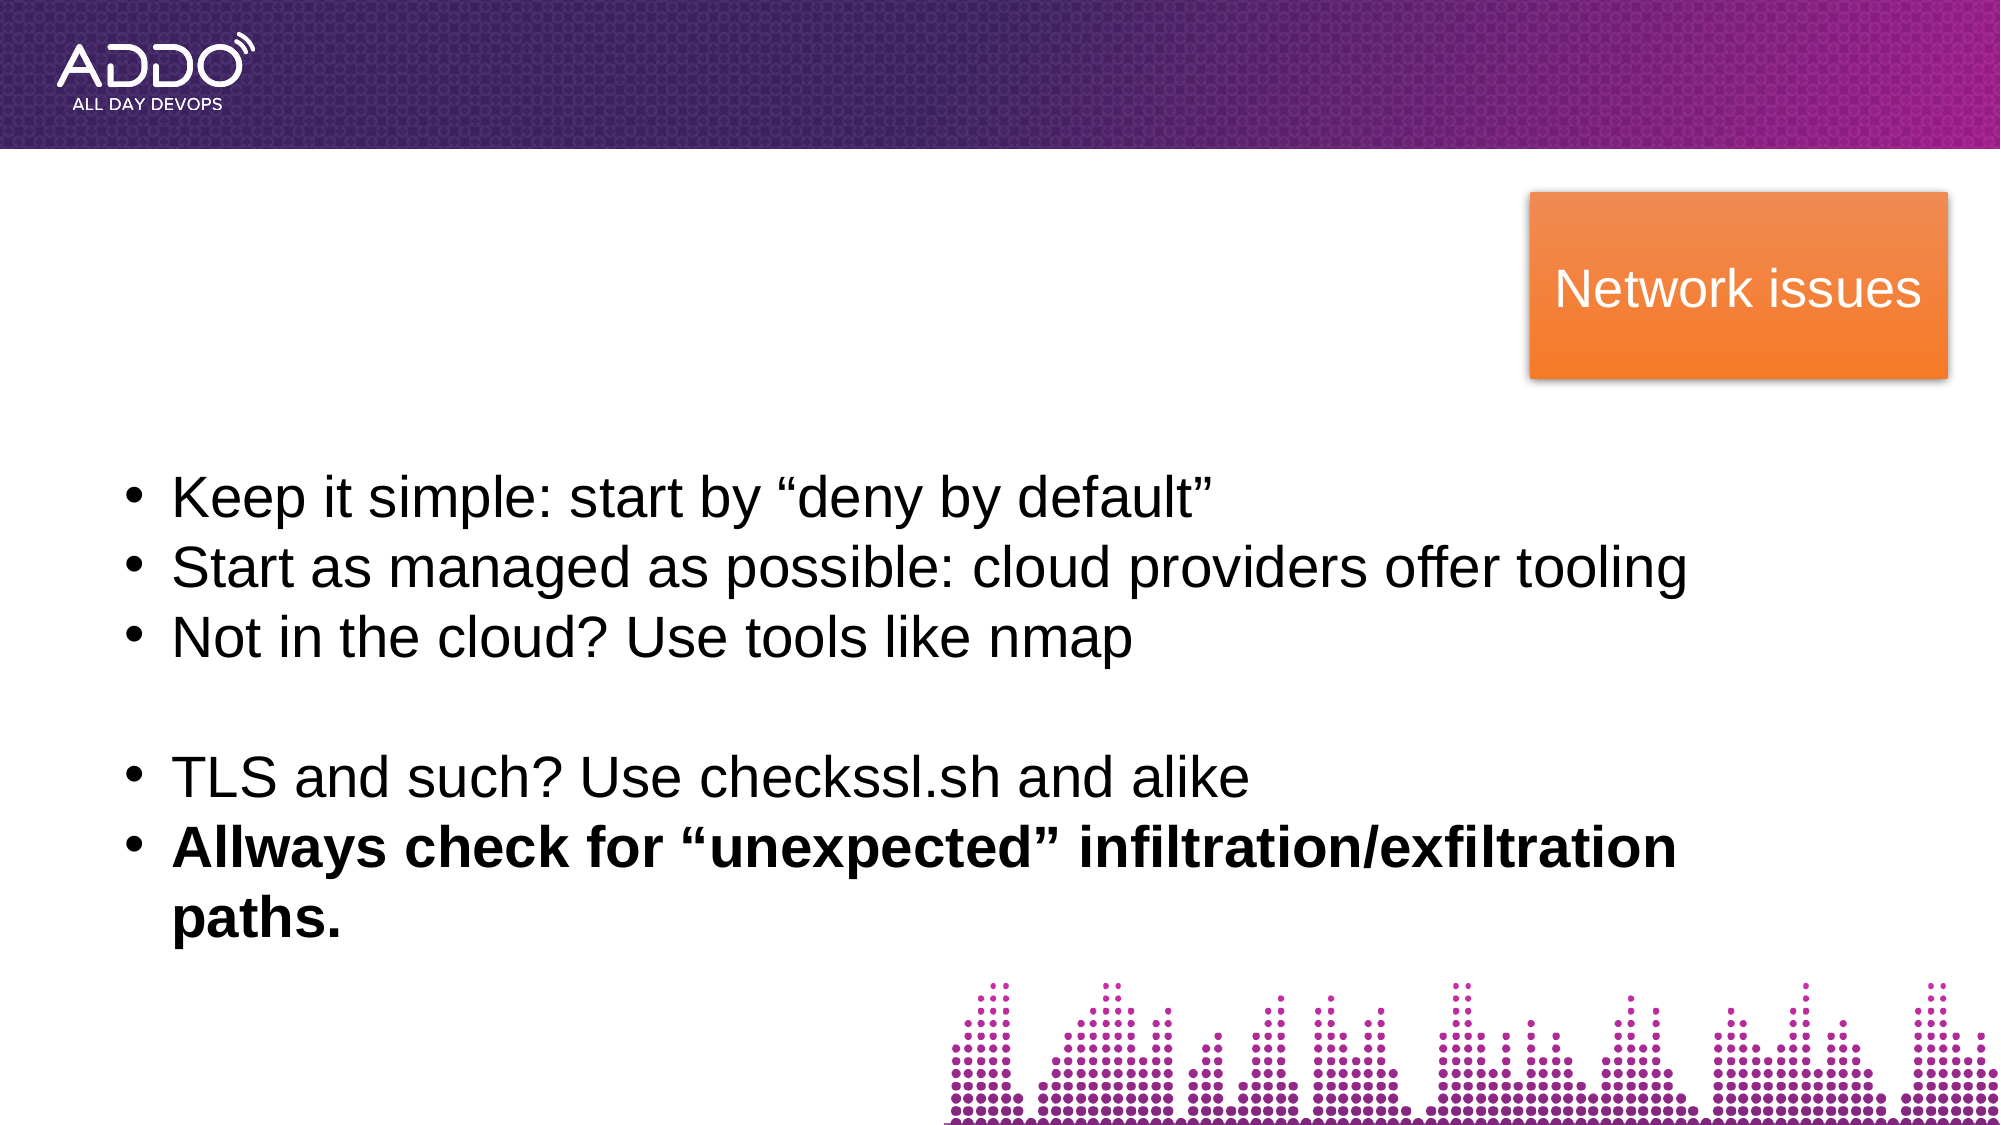

Network issues
Keep it simple: start by “deny by default”
Start as managed as possible: cloud providers offer tooling
Not in the cloud? Use tools like nmap

TLS and such? Use checkssl.sh and alike
Allways check for “unexpected” infiltration/exfiltration paths.